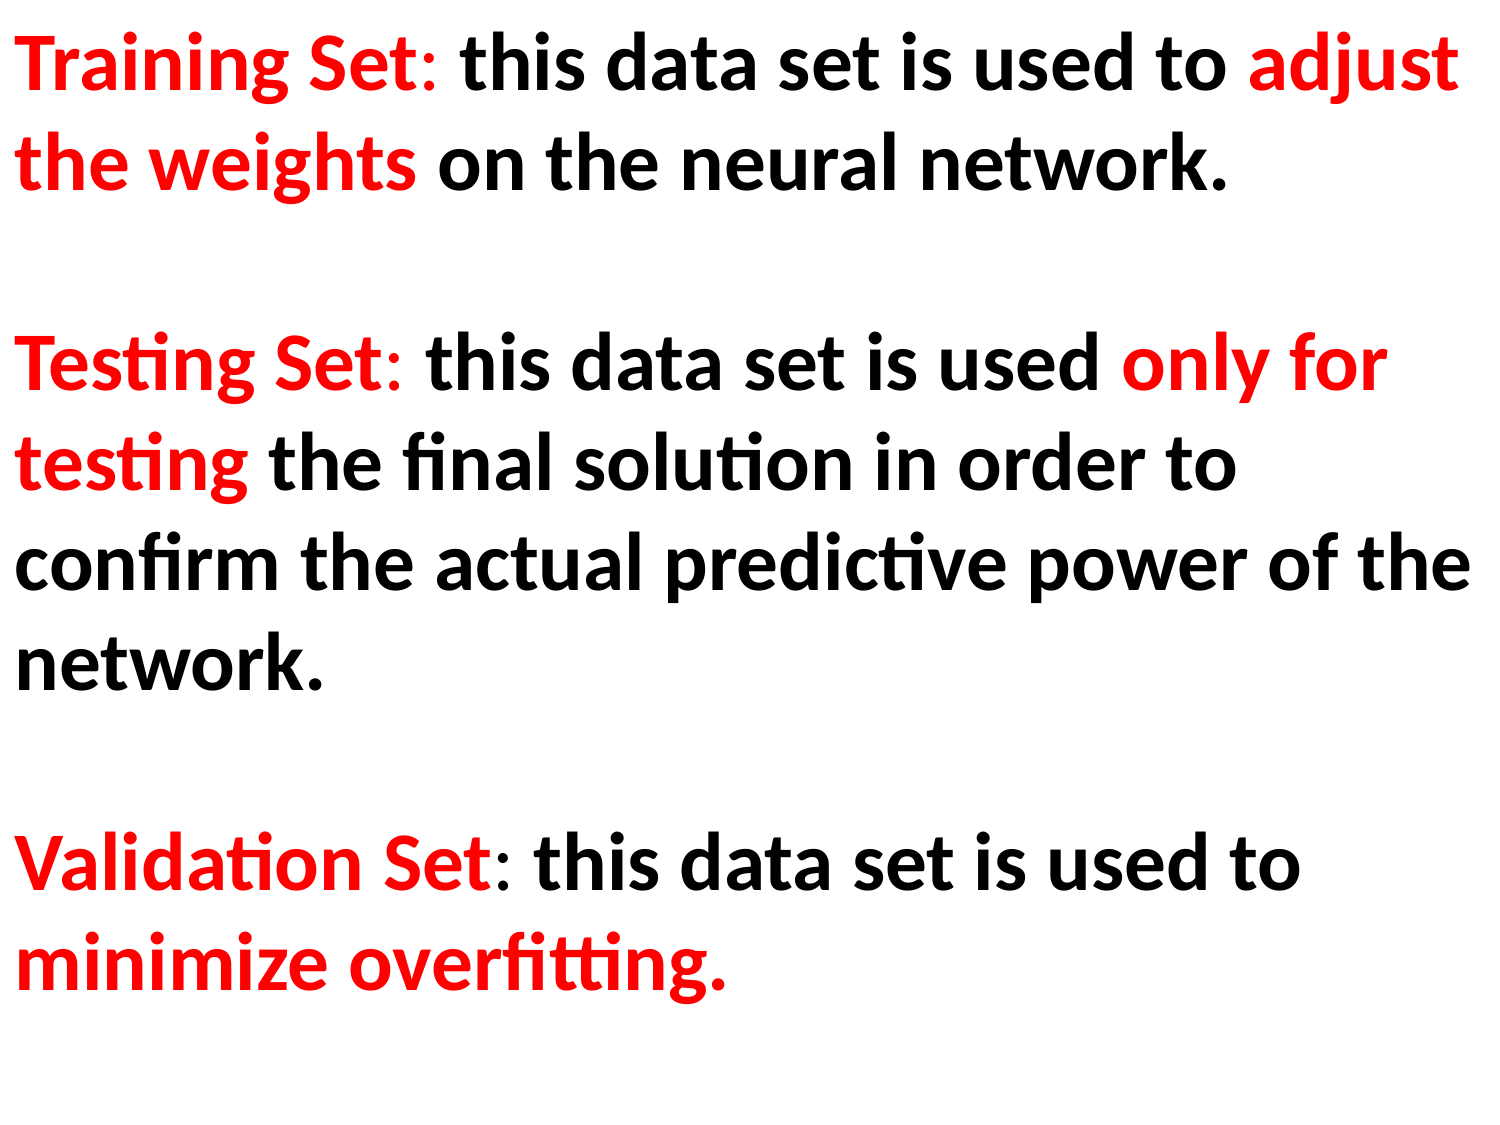

Training Set: this data set is used to adjust the weights on the neural network.

Testing Set: this data set is used only for testing the final solution in order to confirm the actual predictive power of the network.

Validation Set: this data set is used to minimize overfitting.